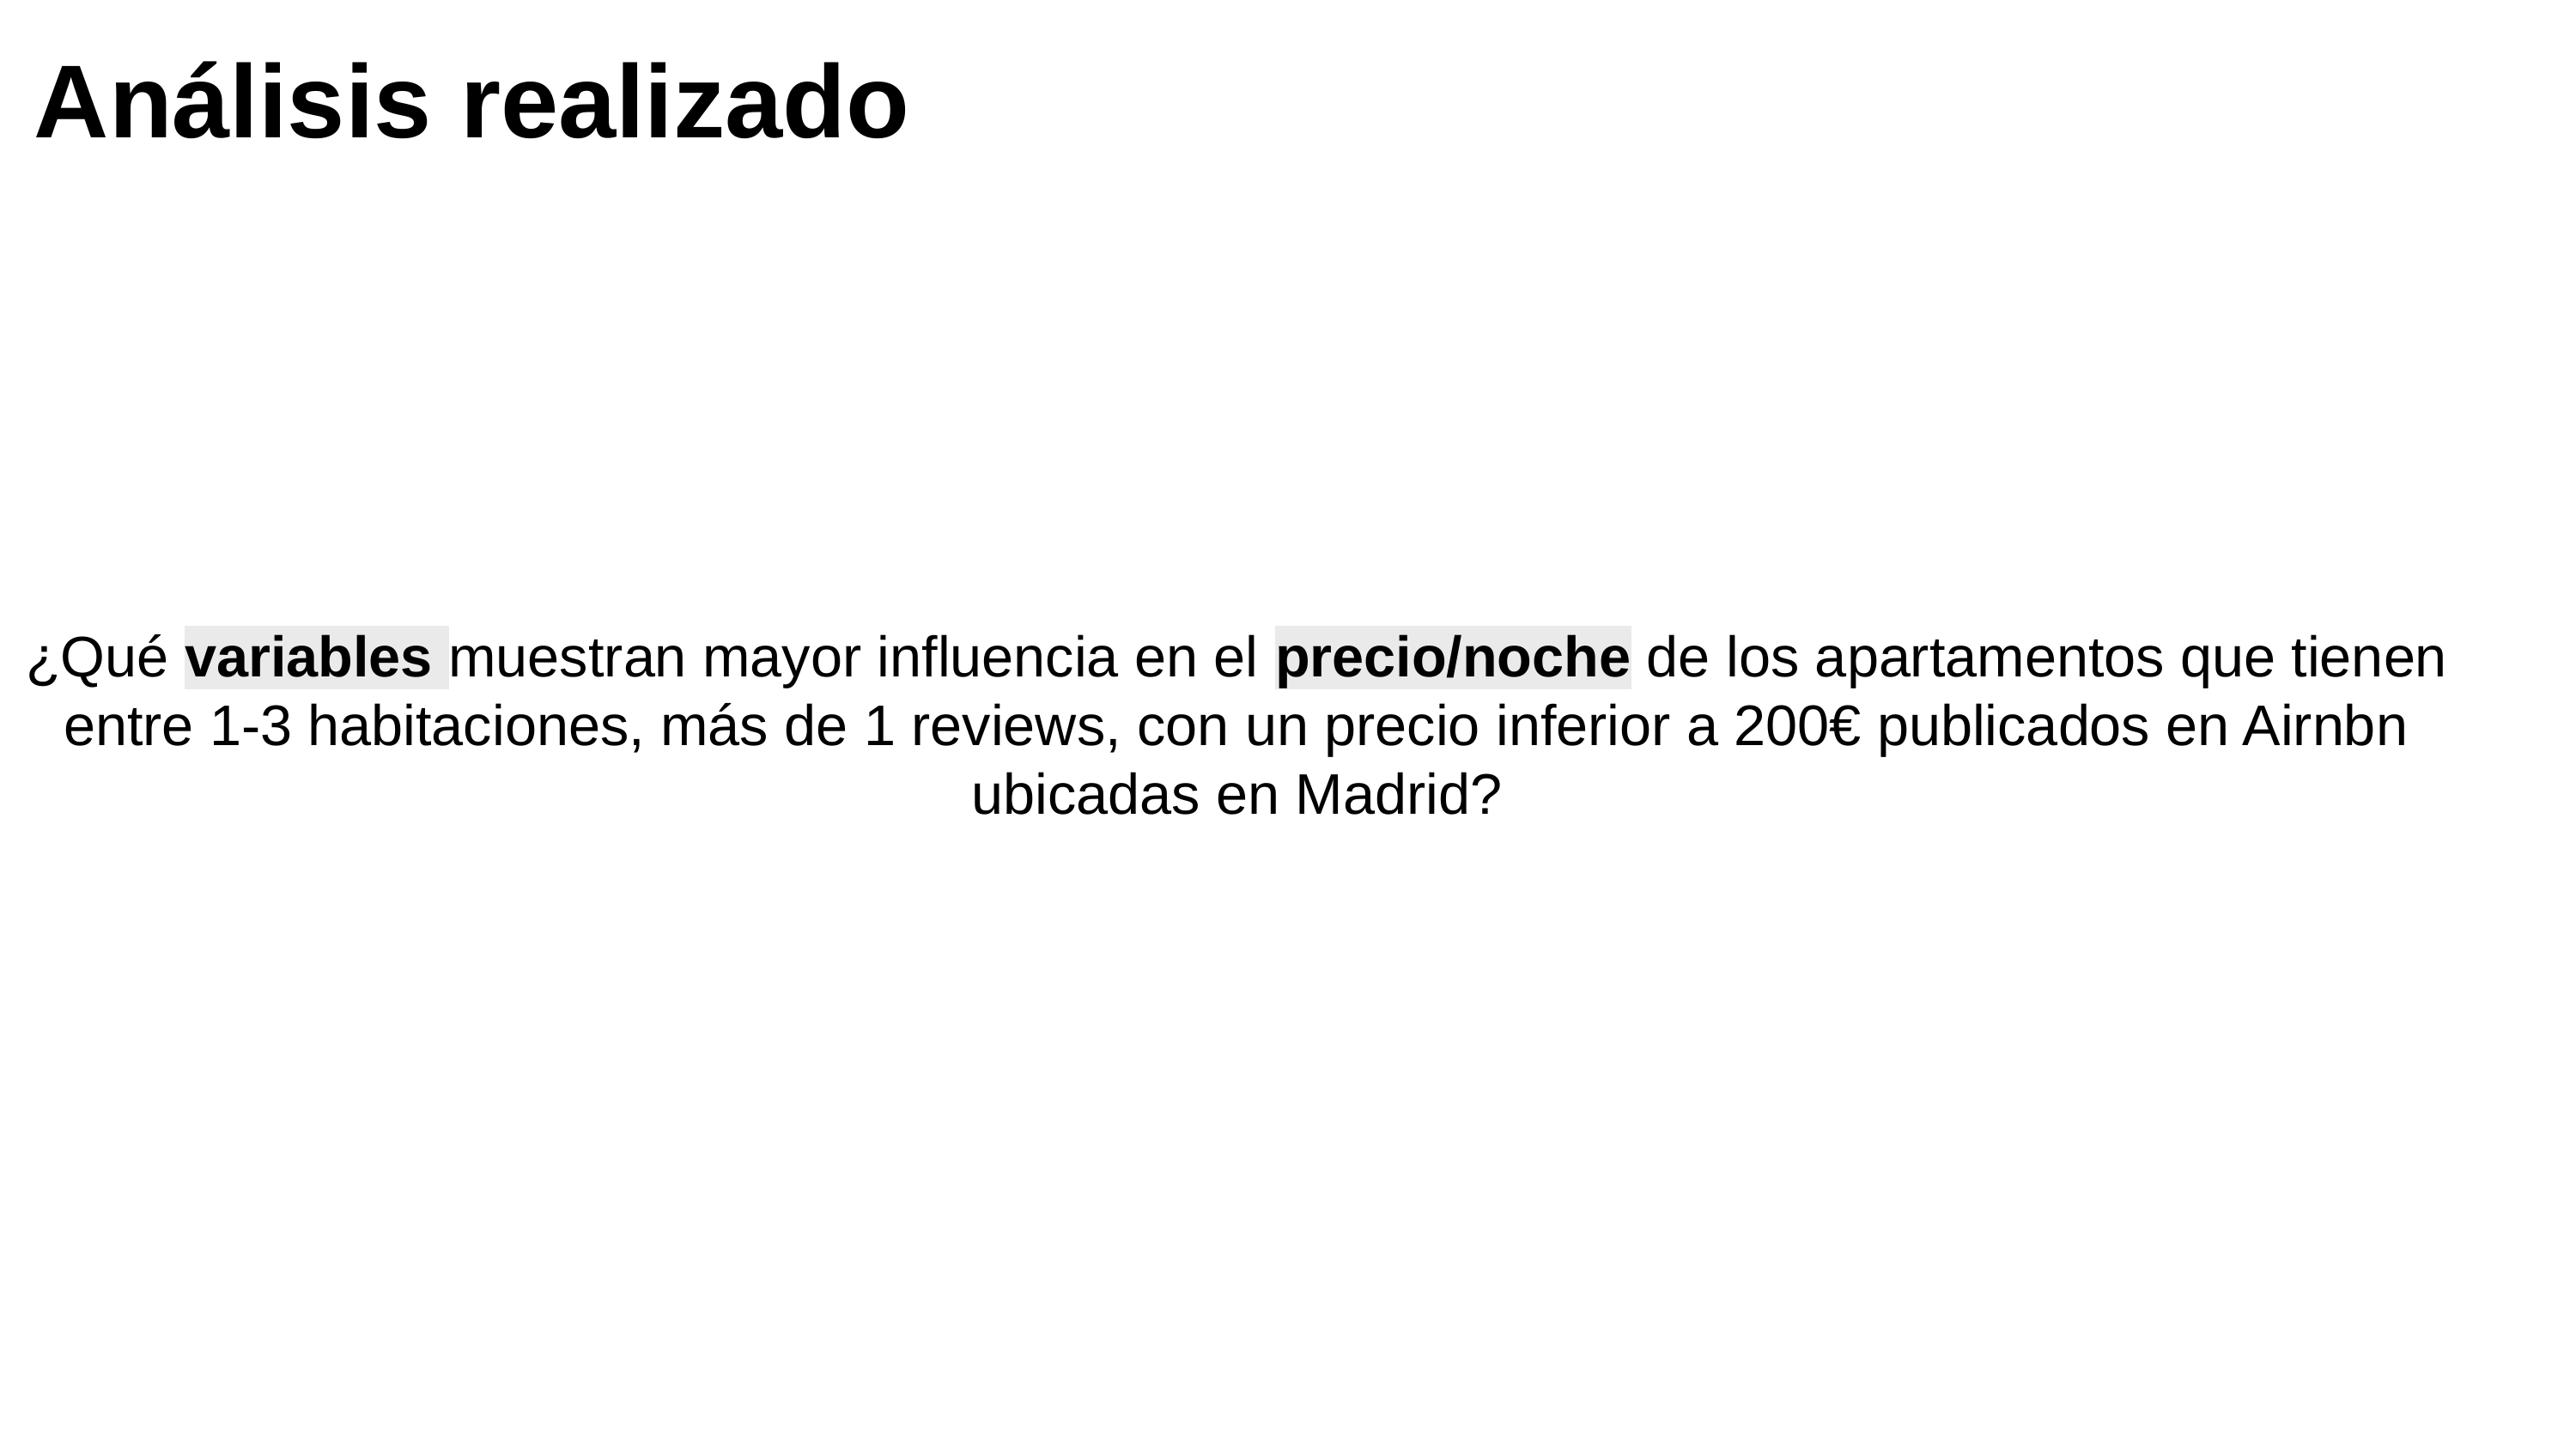

Análisis realizado
¿Qué variables muestran mayor influencia en el precio/noche de los apartamentos que tienen entre 1-3 habitaciones, más de 1 reviews, con un precio inferior a 200€ publicados en Airnbn ubicadas en Madrid?